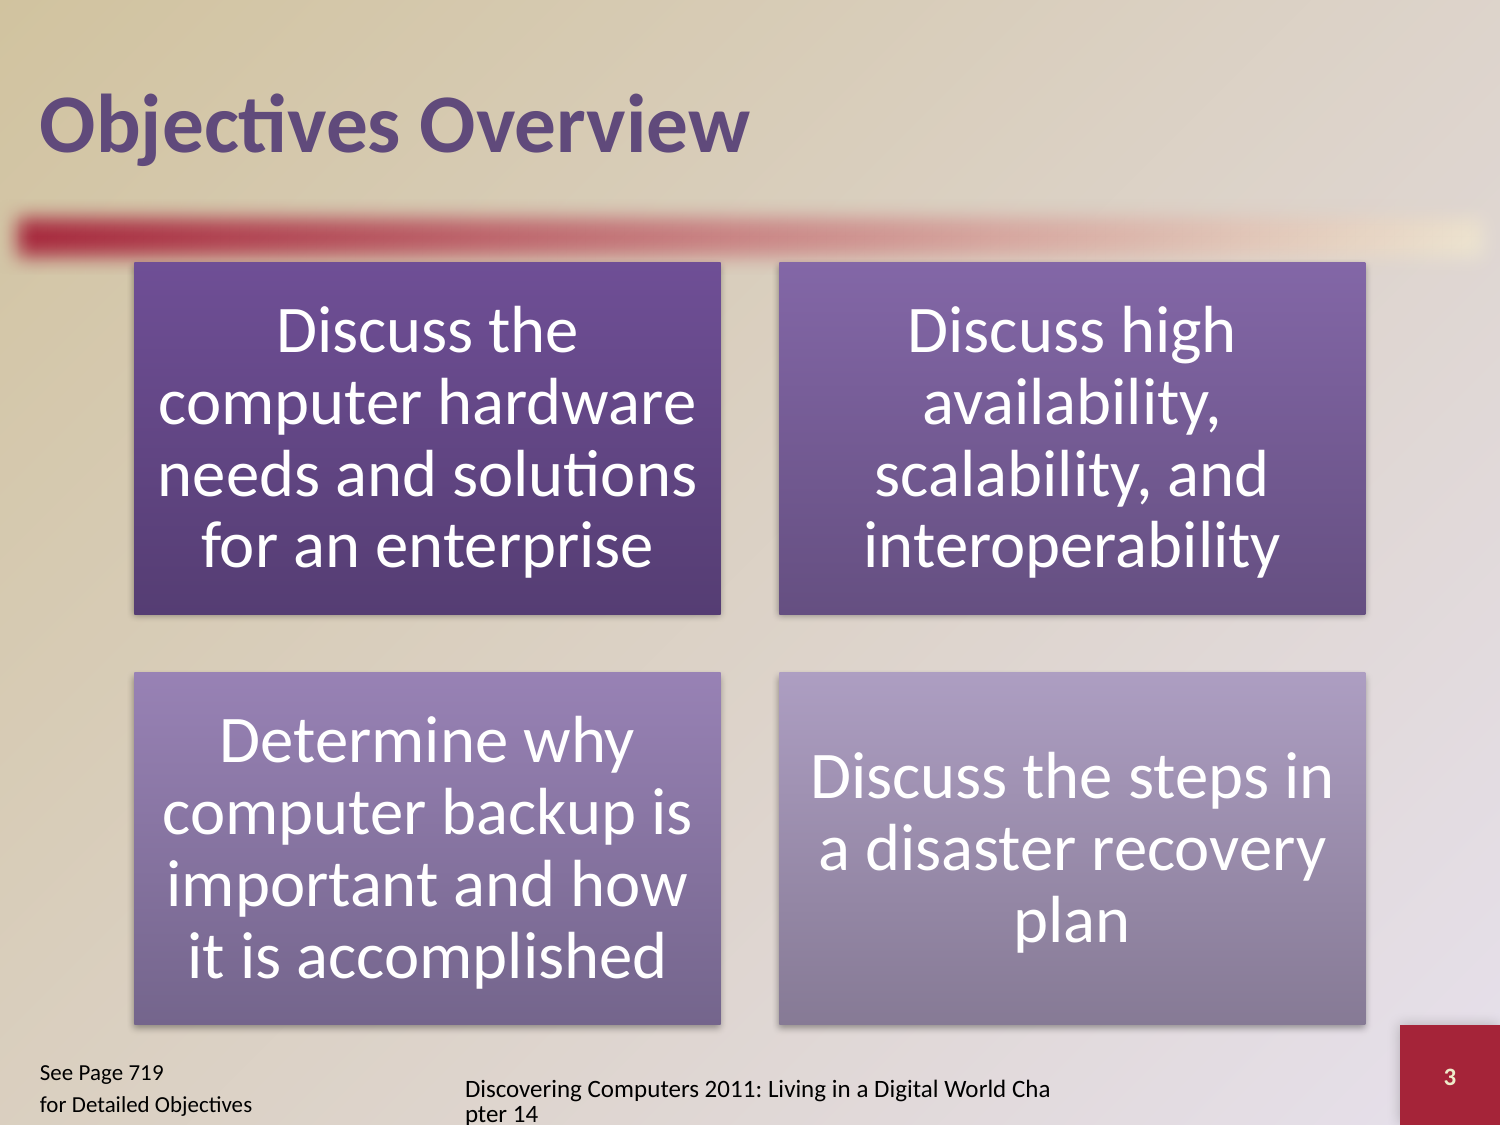

# Objectives Overview
Discuss the computer hardware needs and solutions for an enterprise
Discuss high availability, scalability, and interoperability
Determine why computer backup is important and how it is accomplished
Discuss the steps in a disaster recovery plan
3
See Page 719
for Detailed Objectives
Discovering Computers 2011: Living in a Digital World Chapter 14